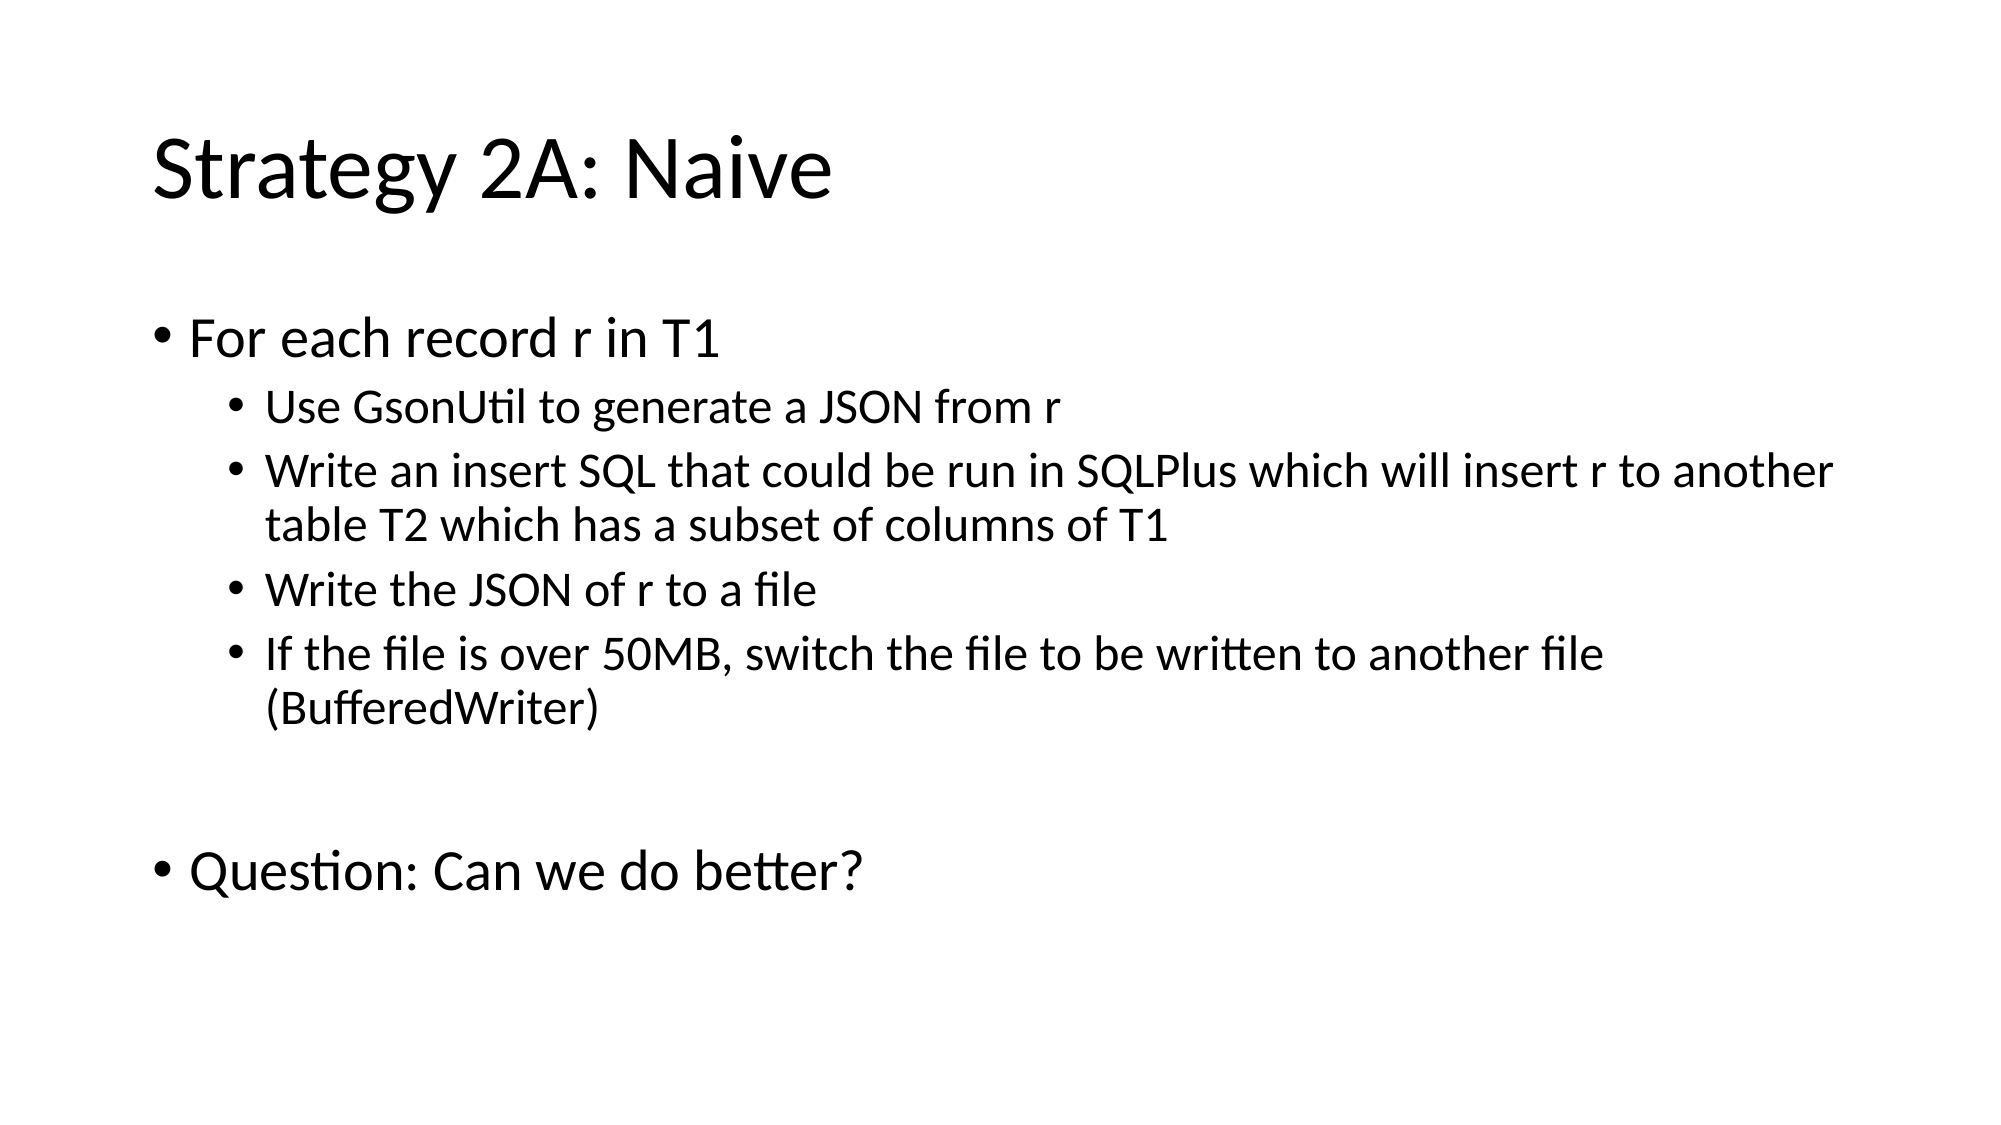

# Strategy 2A: Naive
For each record r in T1
Use GsonUtil to generate a JSON from r
Write an insert SQL that could be run in SQLPlus which will insert r to another table T2 which has a subset of columns of T1
Write the JSON of r to a file
If the file is over 50MB, switch the file to be written to another file (BufferedWriter)

Question: Can we do better?